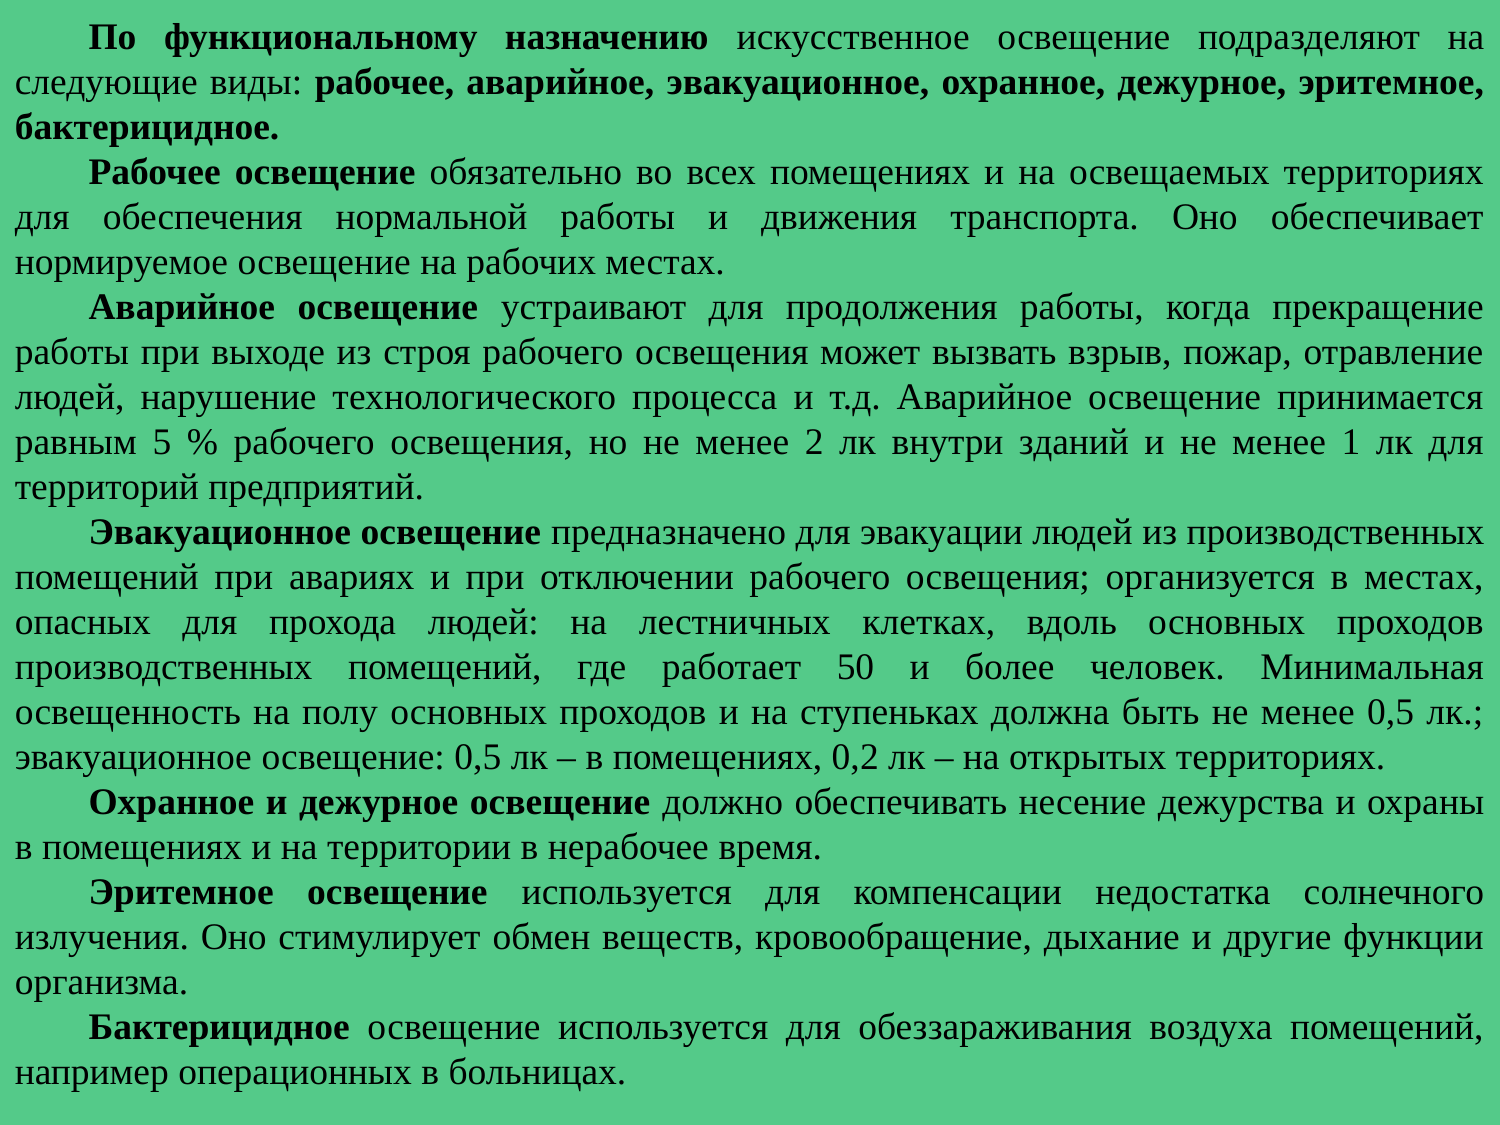

По функциональному назначению искусственное освещение подразделяют на следующие виды: рабочее, аварийное, эвакуационное, охранное, дежурное, эритемное, бактерицидное.
Рабочее освещение обязательно во всех помещениях и на освещаемых территориях для обеспечения нормальной работы и движения транспорта. Оно обеспечивает нормируемое освещение на рабочих местах.
Аварийное освещение устраивают для продолжения работы, когда прекращение работы при выходе из строя рабочего освещения может вызвать взрыв, пожар, отравление людей, нарушение технологического процесса и т.д. Аварийное освещение принимается равным 5 % рабочего освещения, но не менее 2 лк внутри зданий и не менее 1 лк для территорий предприятий.
Эвакуационное освещение предназначено для эвакуации людей из производственных помещений при авариях и при отключении рабочего освещения; организуется в местах, опасных для прохода людей: на лестничных клетках, вдоль основных проходов производственных помещений, где работает 50 и более человек. Минимальная освещенность на полу основных проходов и на ступеньках должна быть не менее 0,5 лк.; эвакуационное освещение: 0,5 лк – в помещениях, 0,2 лк – на открытых территориях.
Охранное и дежурное освещение должно обеспечивать несение дежурства и охраны в помещениях и на территории в нерабочее время.
Эритемное освещение используется для компенсации недостатка солнечного излучения. Оно стимулирует обмен веществ, кровообращение, дыхание и другие функции организма.
Бактерицидное освещение используется для обеззараживания воздуха помещений, например операционных в больницах.